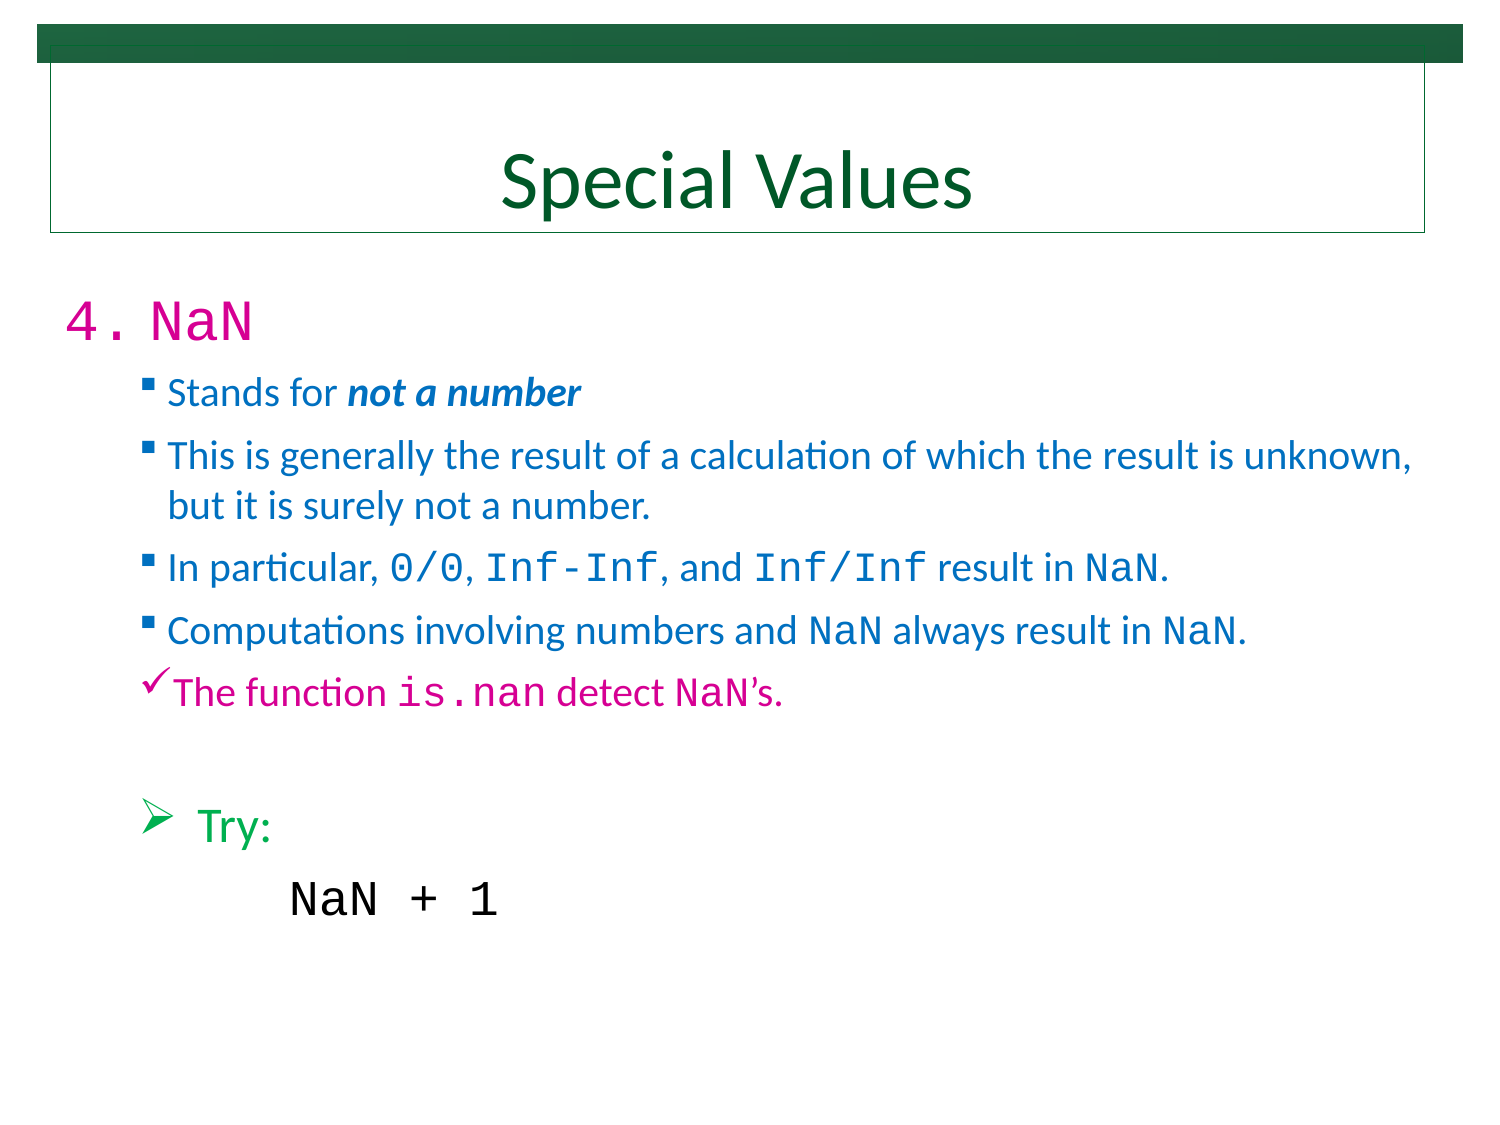

# Special Values
NaN
Stands for not a number
This is generally the result of a calculation of which the result is unknown, but it is surely not a number.
In particular, 0/0, Inf-Inf, and Inf/Inf result in NaN.
Computations involving numbers and NaN always result in NaN.
The function is.nan detect NaN’s.

Try:
	NaN + 1